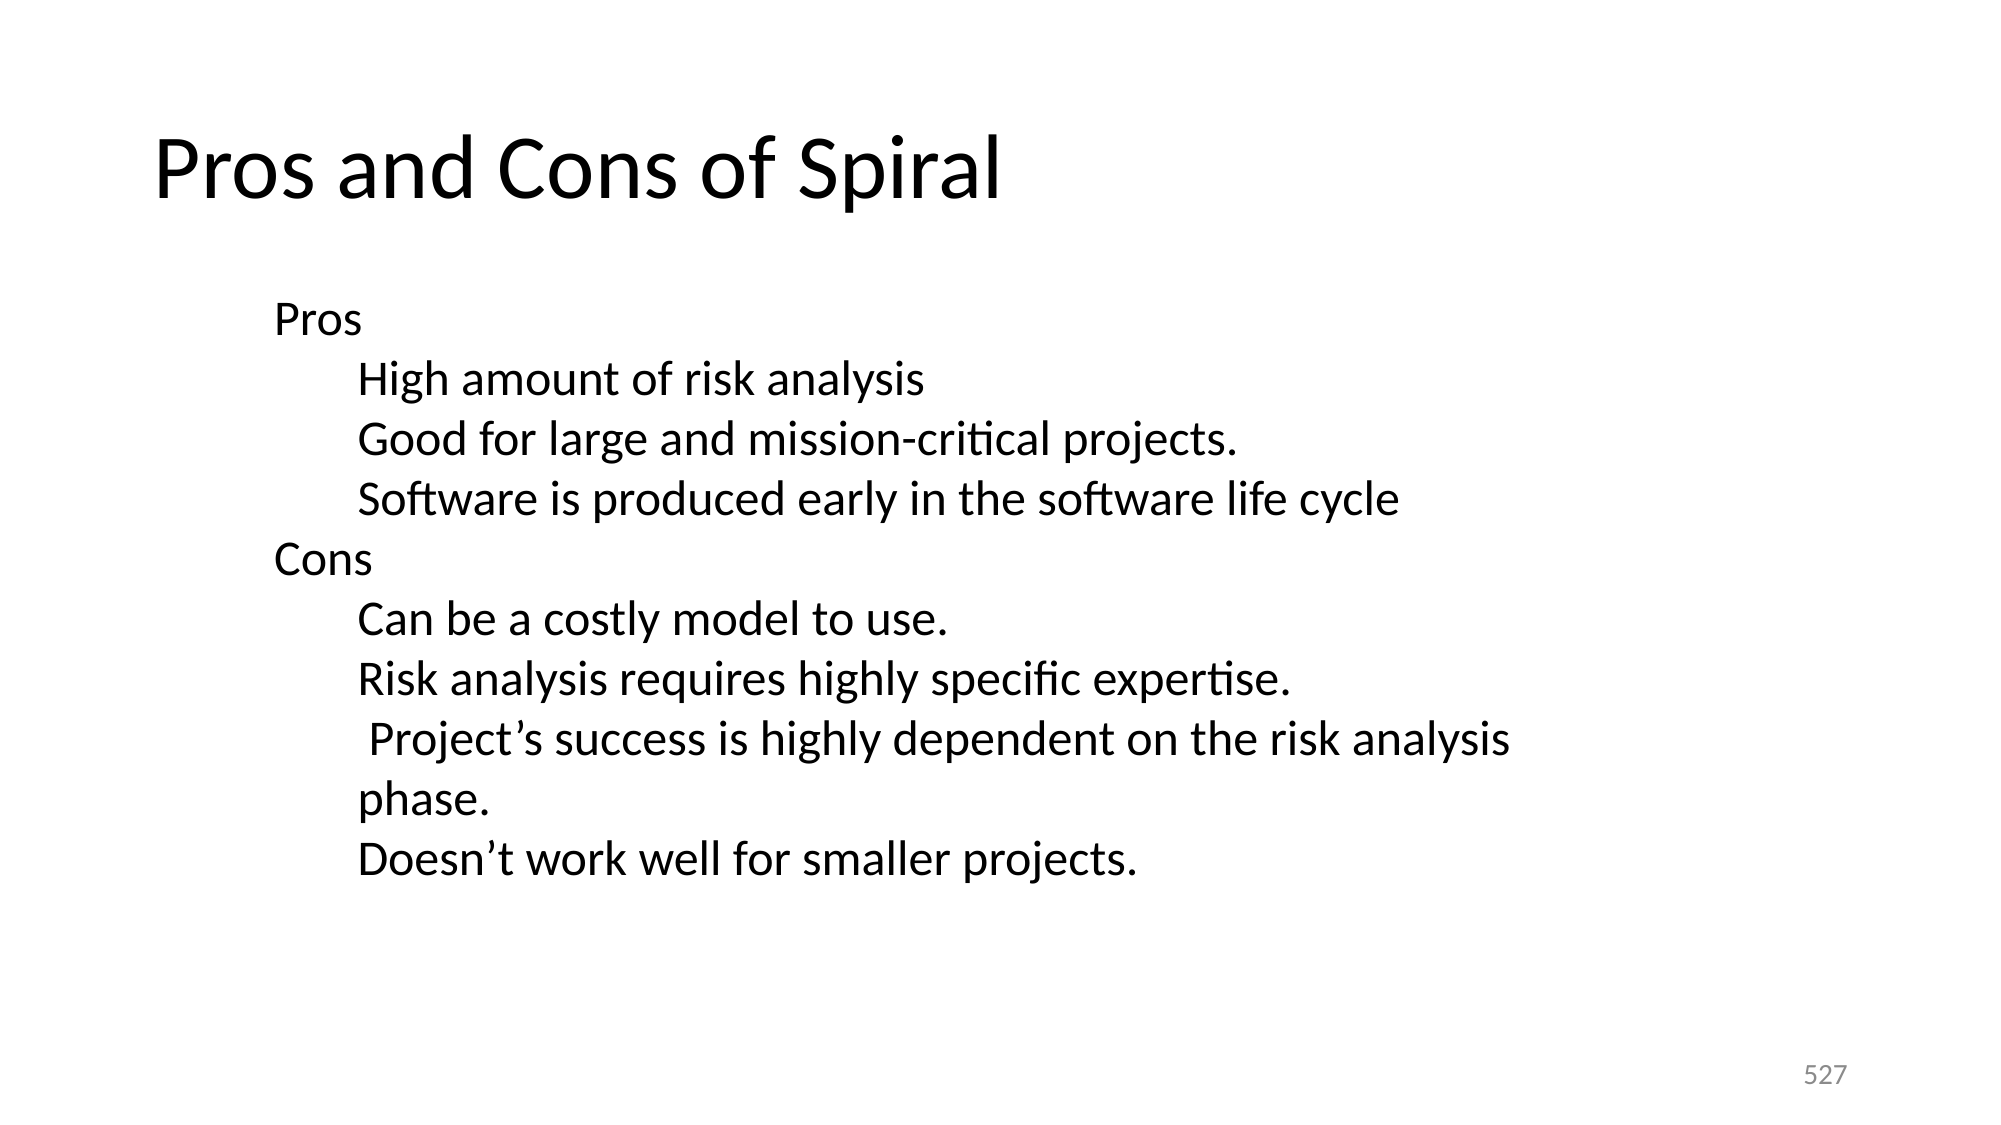

# Pros and Cons of Spiral
Pros
High amount of risk analysis
Good for large and mission-critical projects.
Software is produced early in the software life cycle
Cons
Can be a costly model to use.
Risk analysis requires highly specific expertise.
 Project’s success is highly dependent on the risk analysis phase.
Doesn’t work well for smaller projects.

527